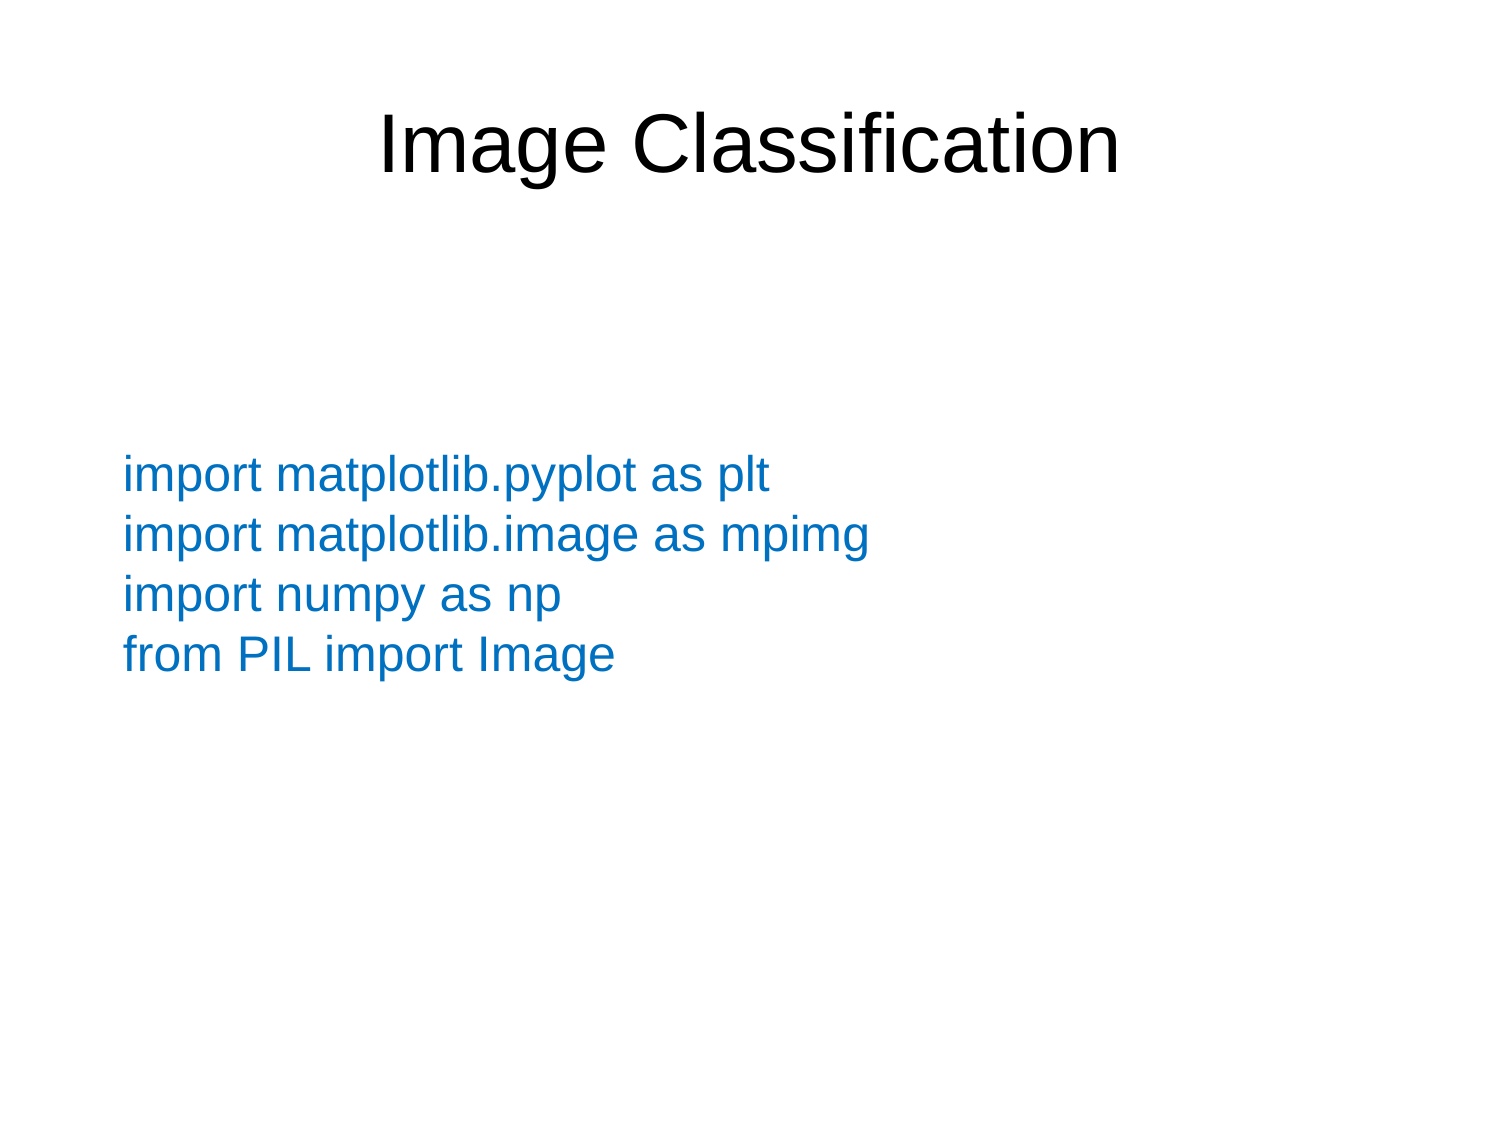

# Image Classification
import matplotlib.pyplot as plt
import matplotlib.image as mpimg
import numpy as np
from PIL import Image